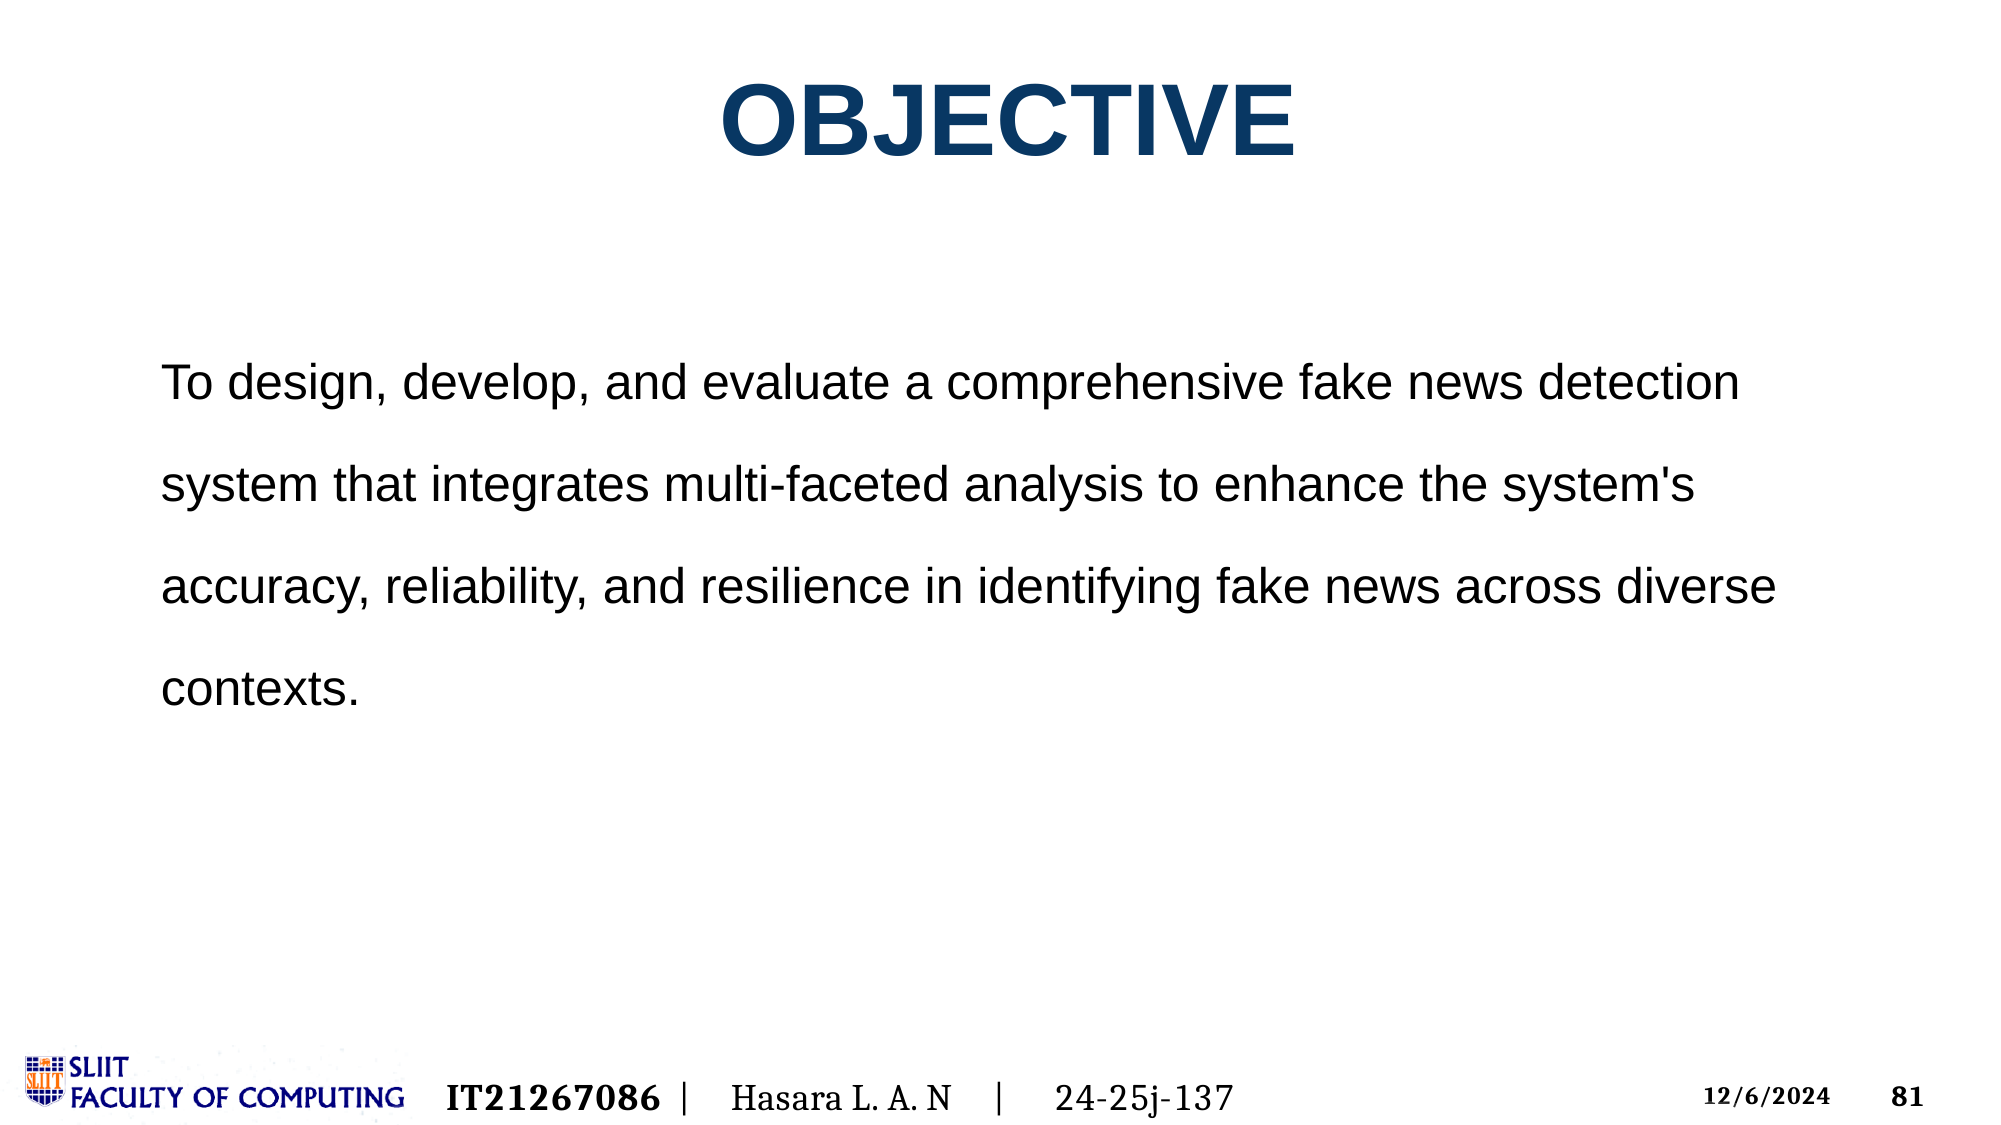

# OBJECTIVE
To design, develop, and evaluate a comprehensive fake news detection system that integrates multi-faceted analysis to enhance the system's accuracy, reliability, and resilience in identifying fake news across diverse contexts.
IT21267086  |     Hasara L. A. N     |      24-25j-137